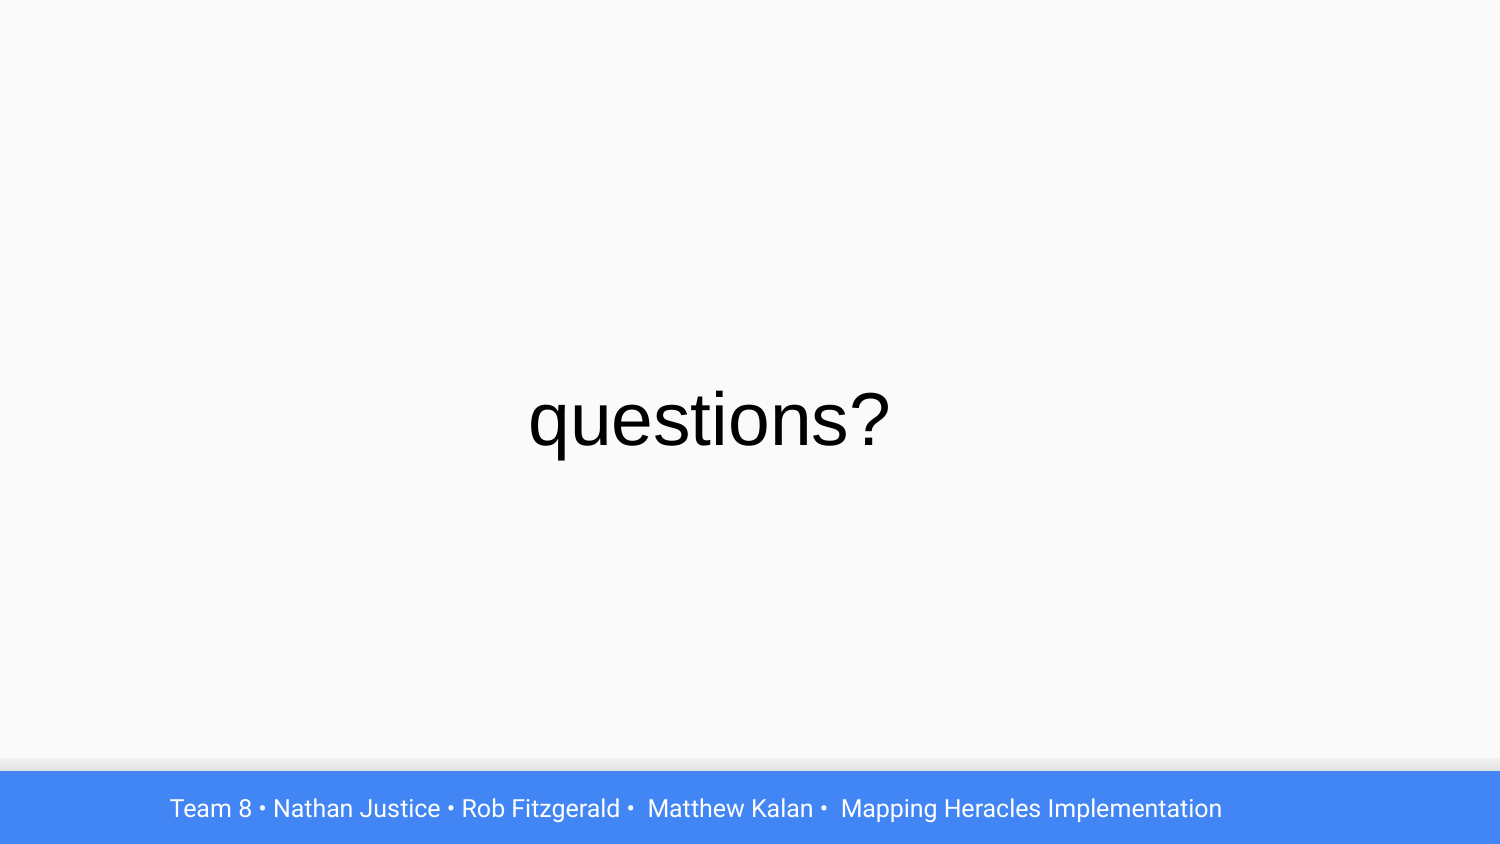

questions?
Team 8 • Nathan Justice • Rob Fitzgerald •  Matthew Kalan •  Mapping Heracles Implementation